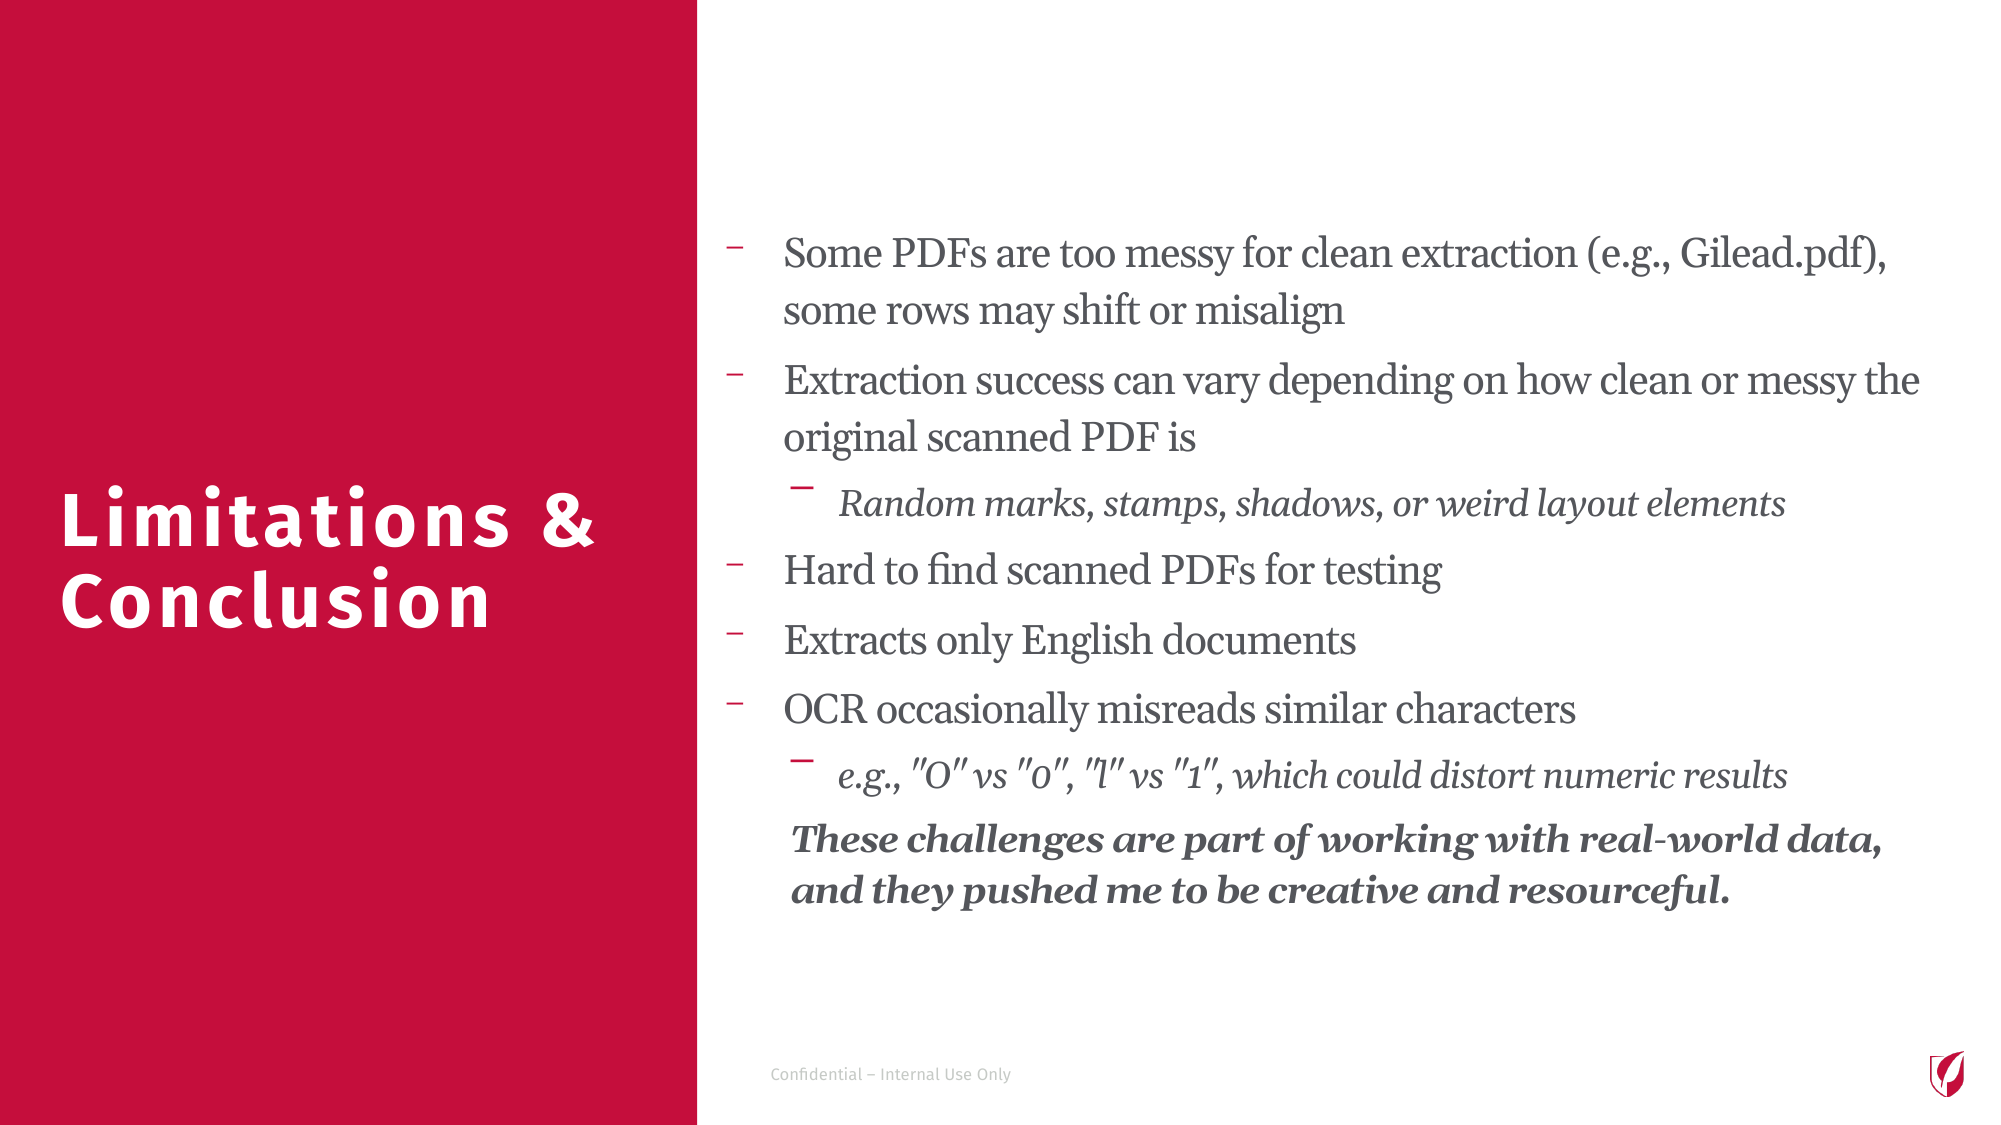

Limitations & Conclusion
Some PDFs are too messy for clean extraction (e.g., Gilead.pdf), some rows may shift or misalign
Extraction success can vary depending on how clean or messy the original scanned PDF is
Random marks, stamps, shadows, or weird layout elements
Hard to find scanned PDFs for testing
Extracts only English documents
OCR occasionally misreads similar characters
e.g., "O" vs "0", "l" vs "1", which could distort numeric results
These challenges are part of working with real-world data, and they pushed me to be creative and resourceful.